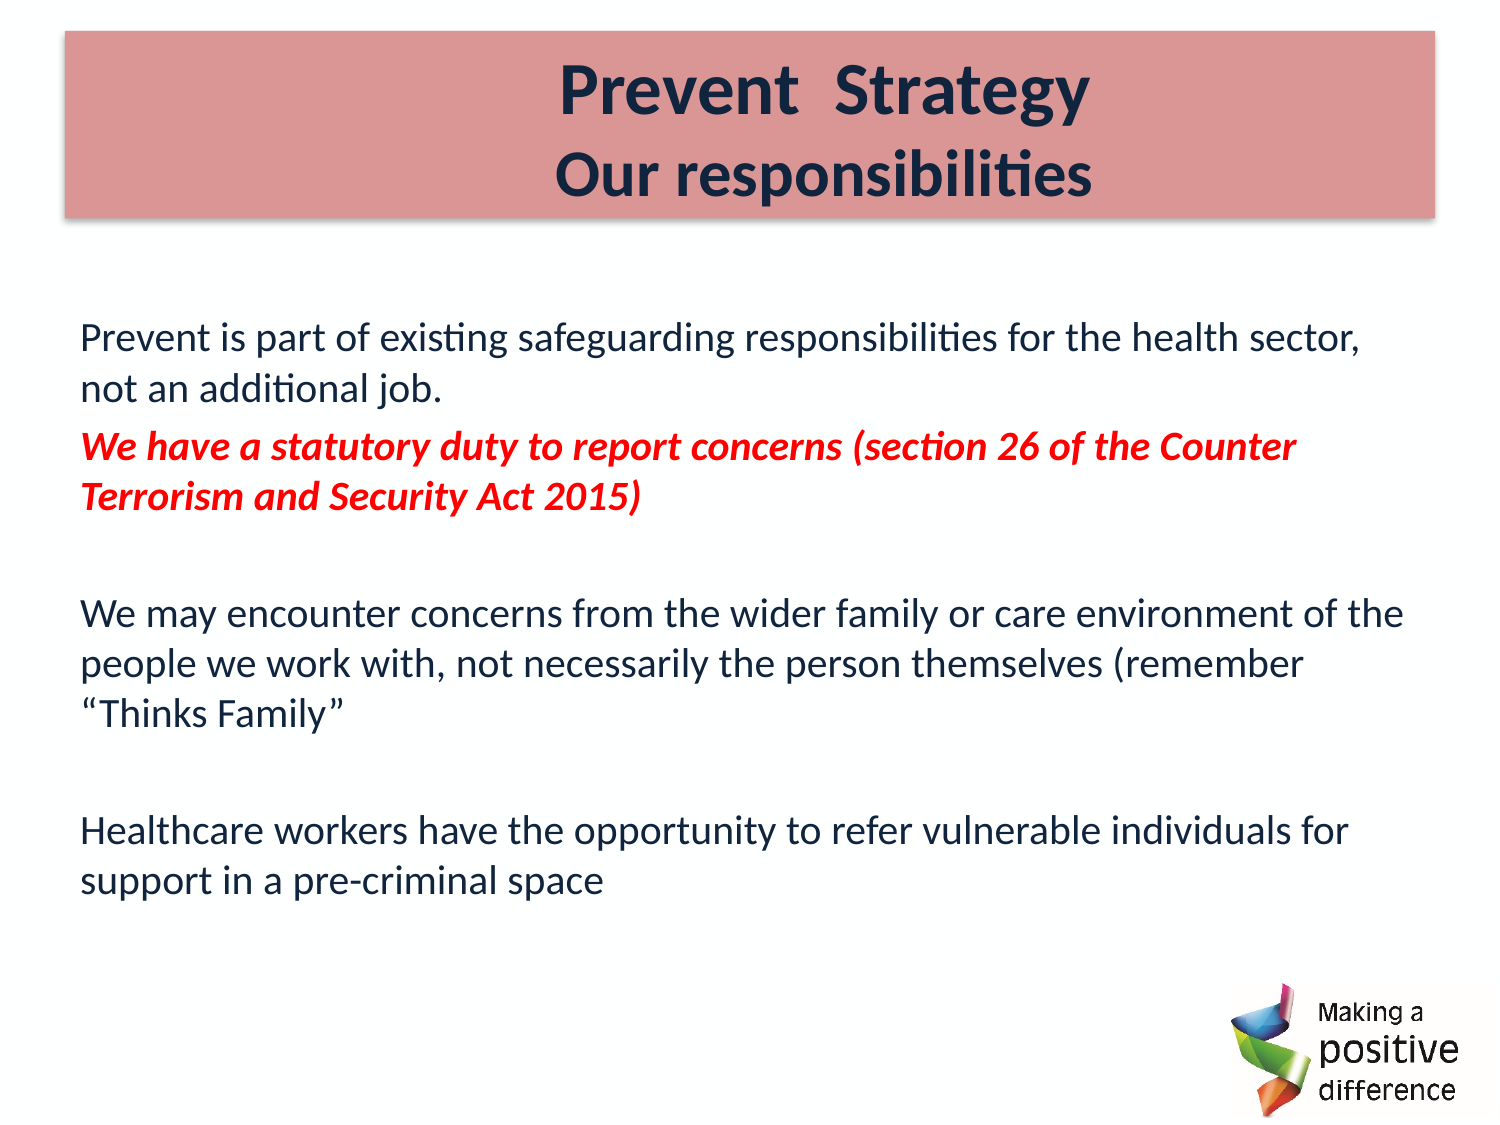

# Prevent  Strategy Our responsibilities
Prevent is part of existing safeguarding responsibilities for the health sector, not an additional job.
We have a statutory duty to report concerns (section 26 of the Counter Terrorism and Security Act 2015)

We may encounter concerns from the wider family or care environment of the people we work with, not necessarily the person themselves (remember “Thinks Family”

Healthcare workers have the opportunity to refer vulnerable individuals for support in a pre-criminal space